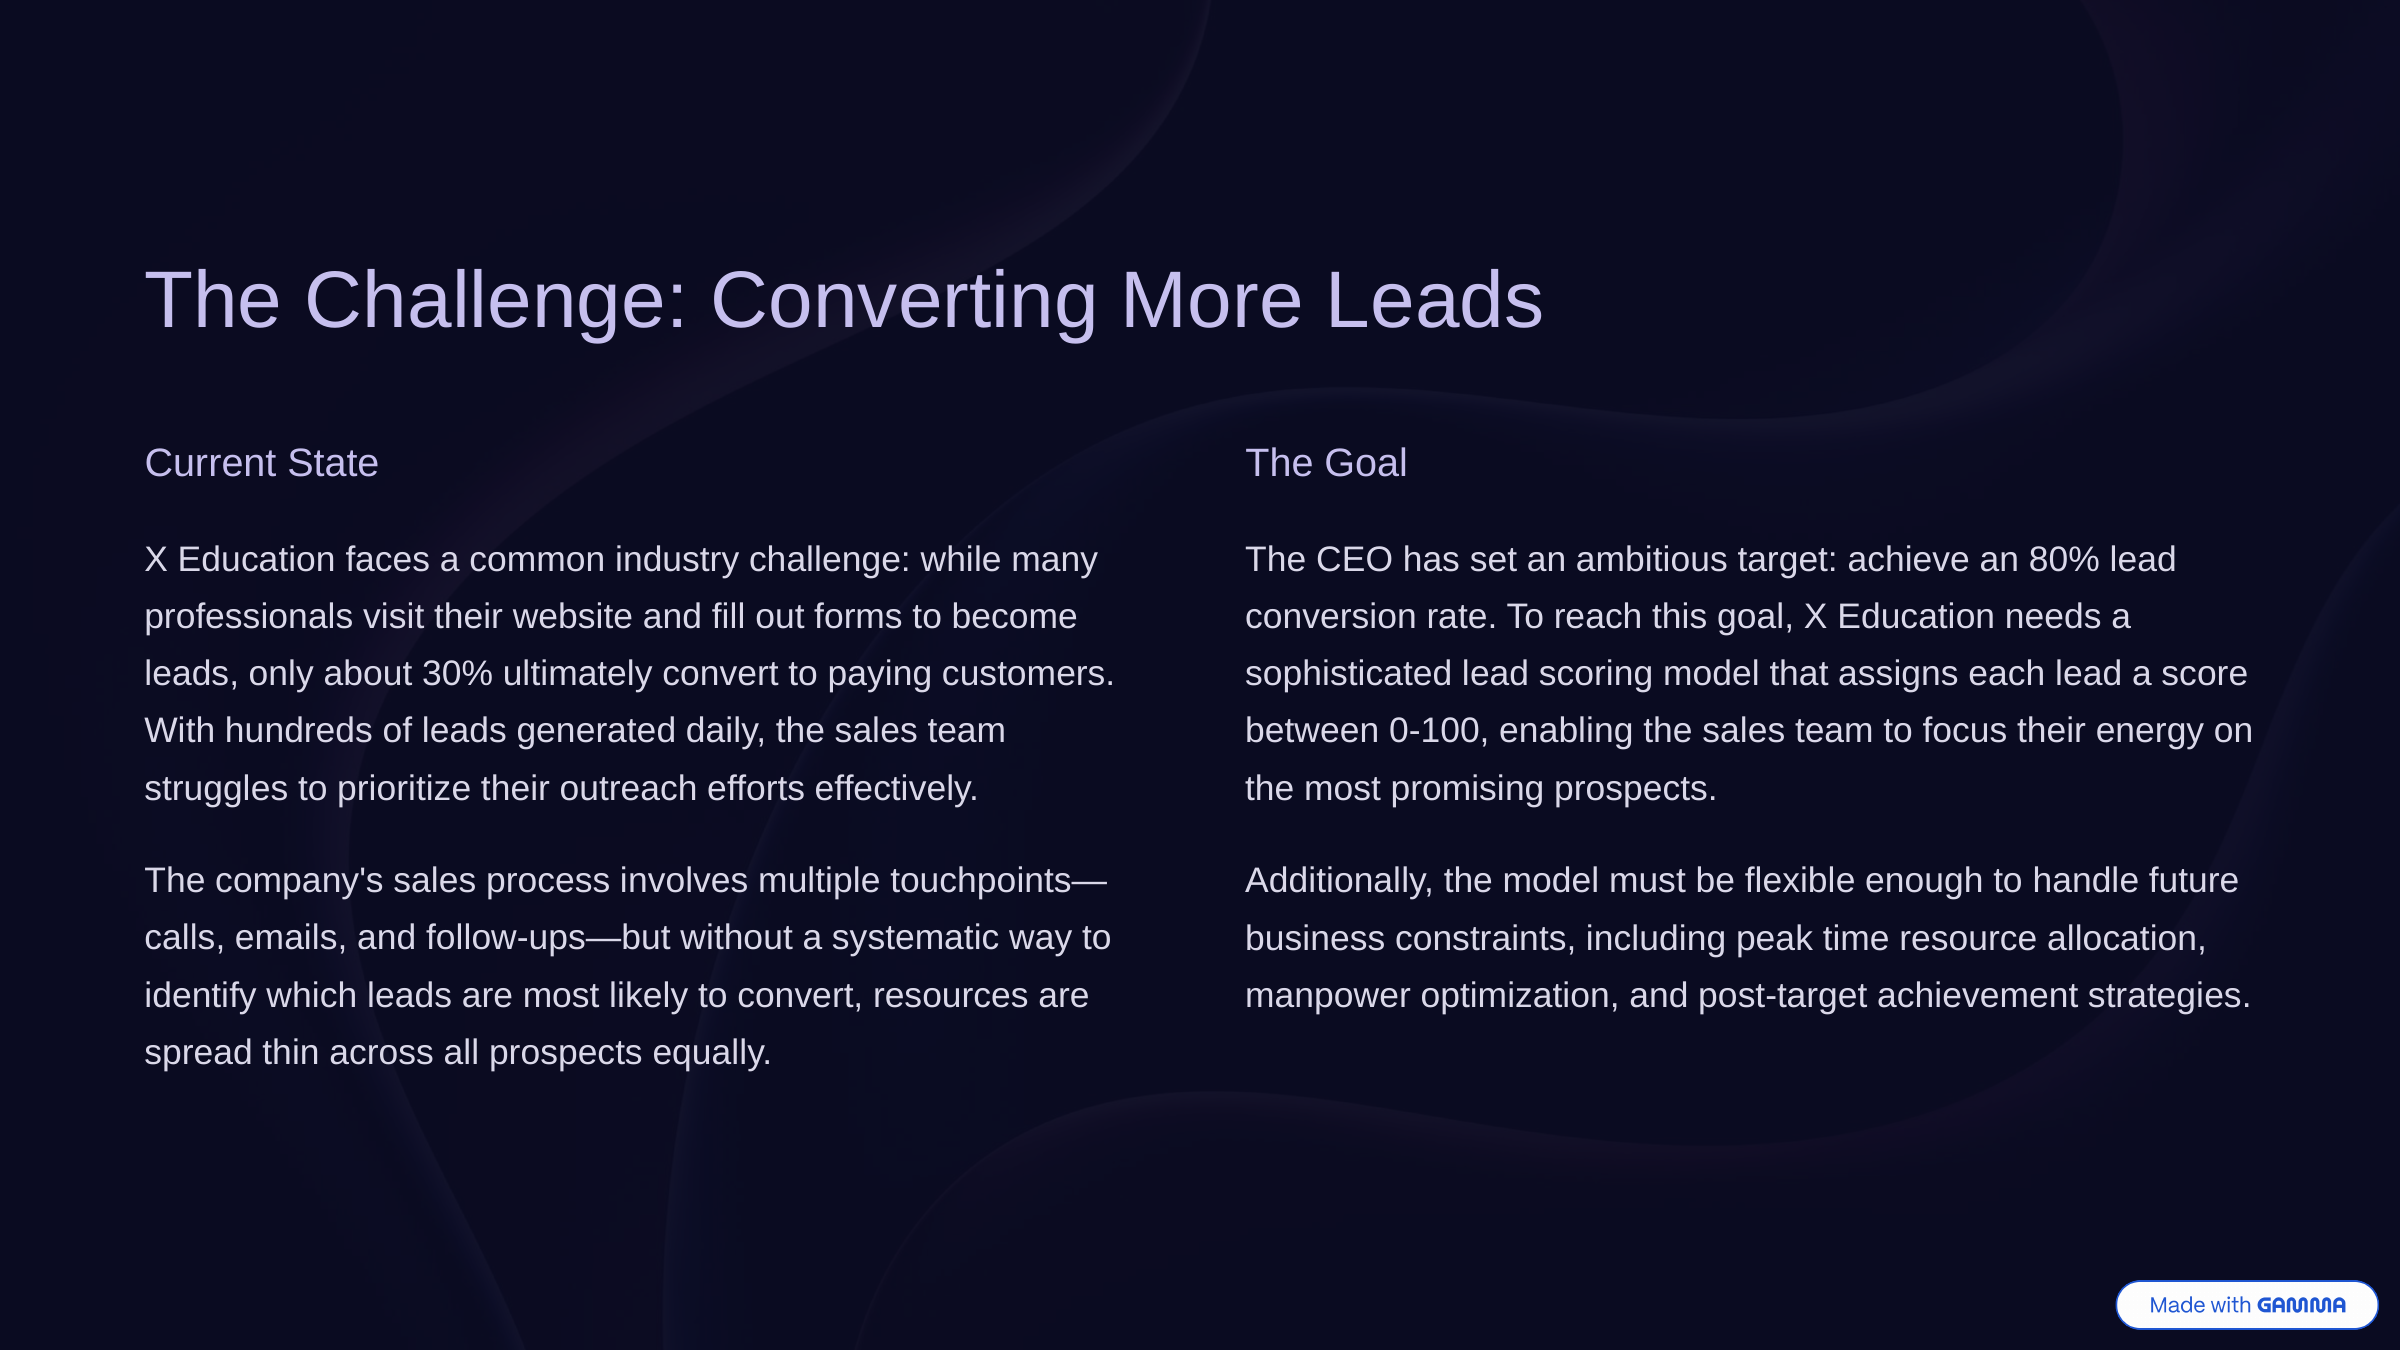

The Challenge: Converting More Leads
Current State
The Goal
X Education faces a common industry challenge: while many professionals visit their website and fill out forms to become leads, only about 30% ultimately convert to paying customers. With hundreds of leads generated daily, the sales team struggles to prioritize their outreach efforts effectively.
The CEO has set an ambitious target: achieve an 80% lead conversion rate. To reach this goal, X Education needs a sophisticated lead scoring model that assigns each lead a score between 0-100, enabling the sales team to focus their energy on the most promising prospects.
The company's sales process involves multiple touchpoints—calls, emails, and follow-ups—but without a systematic way to identify which leads are most likely to convert, resources are spread thin across all prospects equally.
Additionally, the model must be flexible enough to handle future business constraints, including peak time resource allocation, manpower optimization, and post-target achievement strategies.